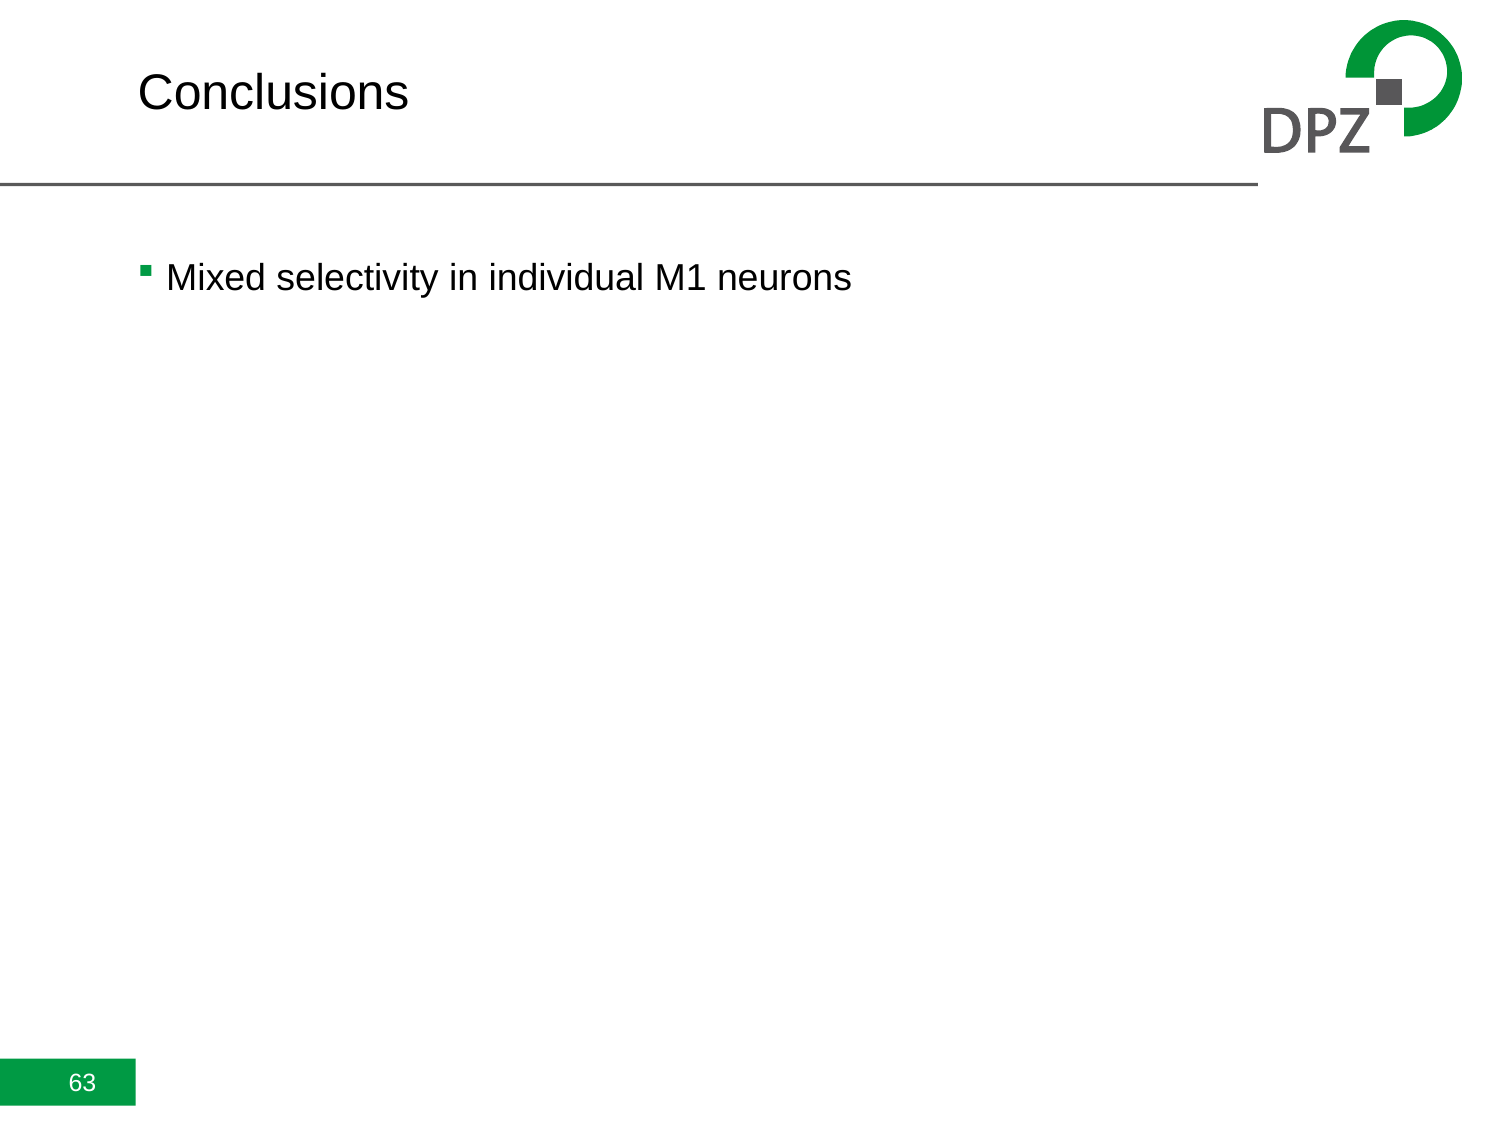

# Conclusions
Mixed selectivity in individual M1 neurons
63